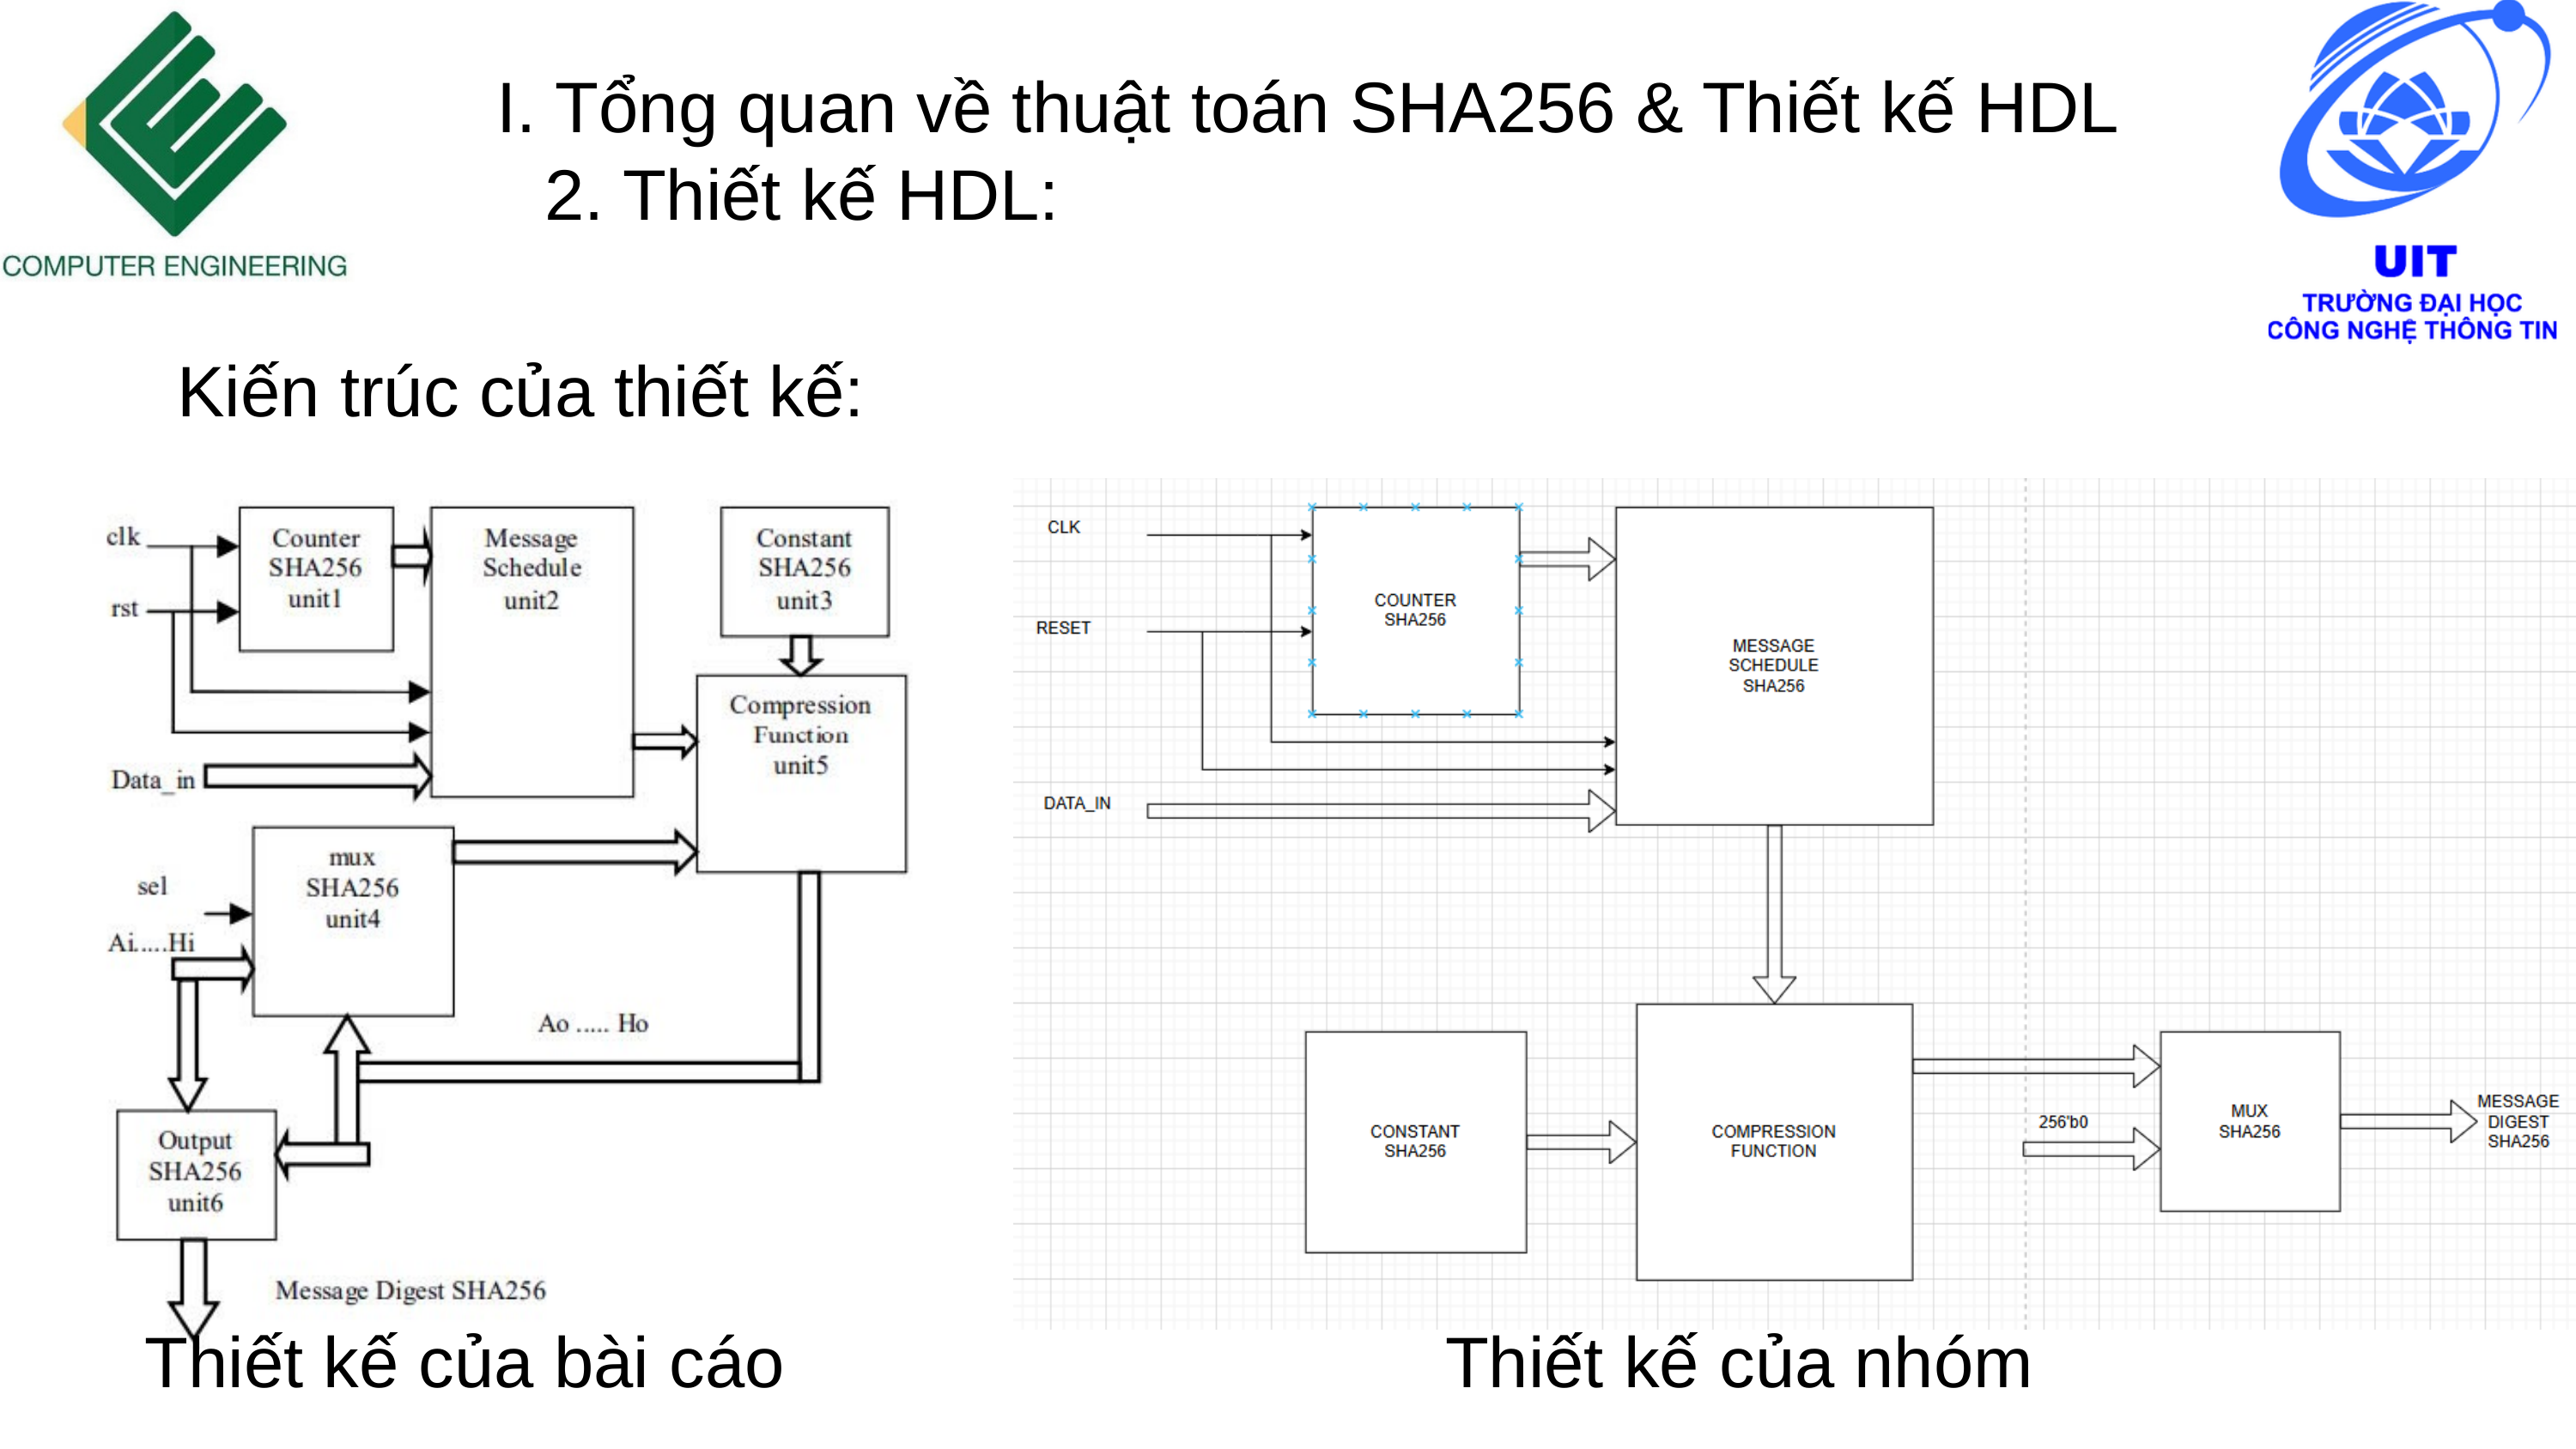

I. Tổng quan về thuật toán SHA256 & Thiết kế HDL

2. Thiết kế HDL:

Kiến trúc của thiết kế:

Thiết kế của bài cáo

Thiết kế của nhóm